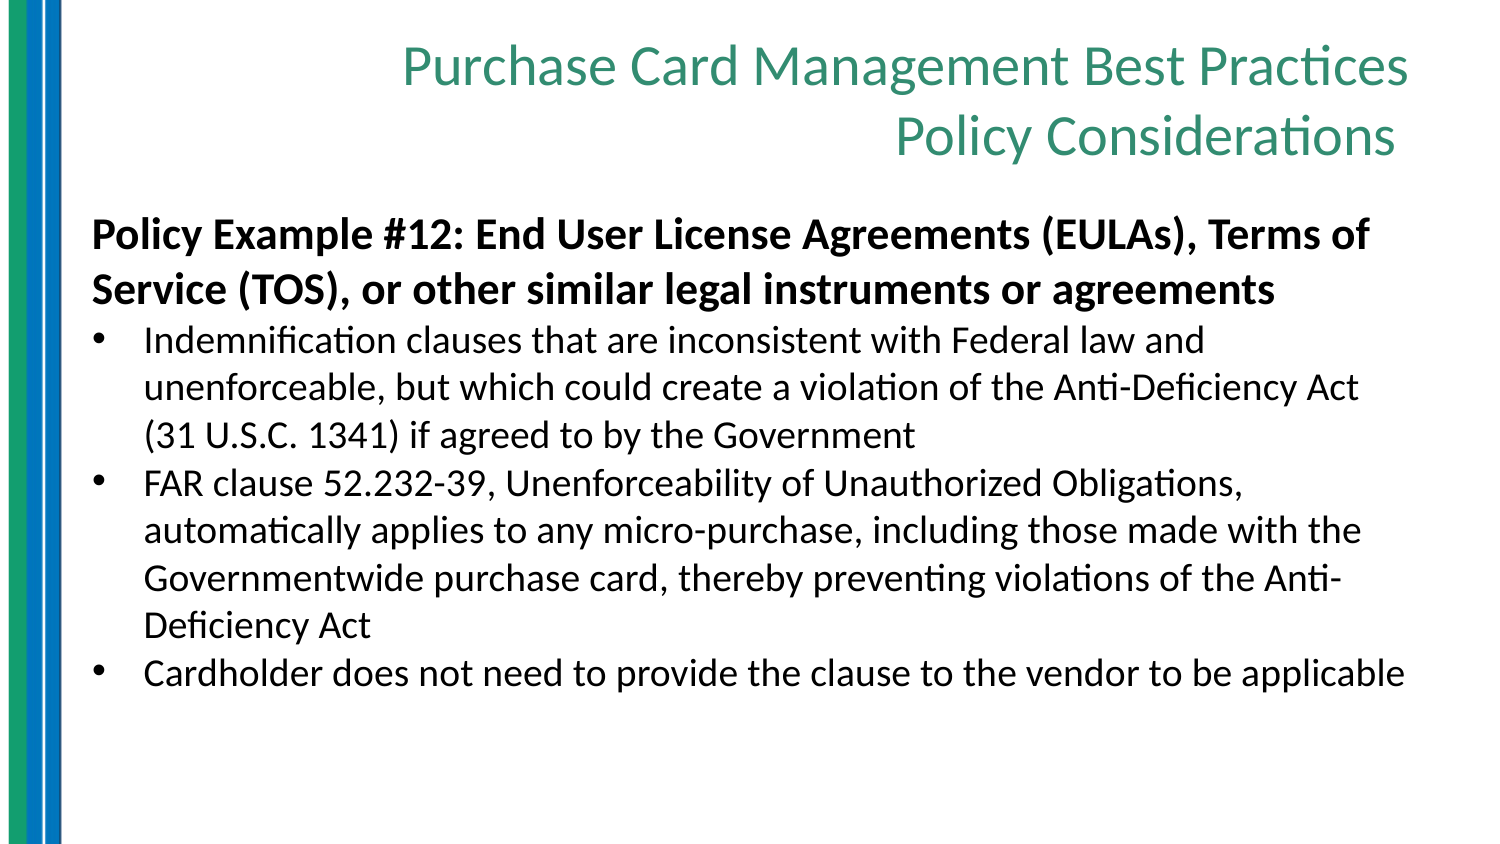

# Purchase Card Management Best Practices Policy Considerations
Policy Example #12: End User License Agreements (EULAs), Terms of Service (TOS), or other similar legal instruments or agreements
Indemnification clauses that are inconsistent with Federal law and unenforceable, but which could create a violation of the Anti-Deficiency Act (31 U.S.C. 1341) if agreed to by the Government
FAR clause 52.232-39, Unenforceability of Unauthorized Obligations, automatically applies to any micro-purchase, including those made with the Governmentwide purchase card, thereby preventing violations of the Anti-Deficiency Act
Cardholder does not need to provide the clause to the vendor to be applicable